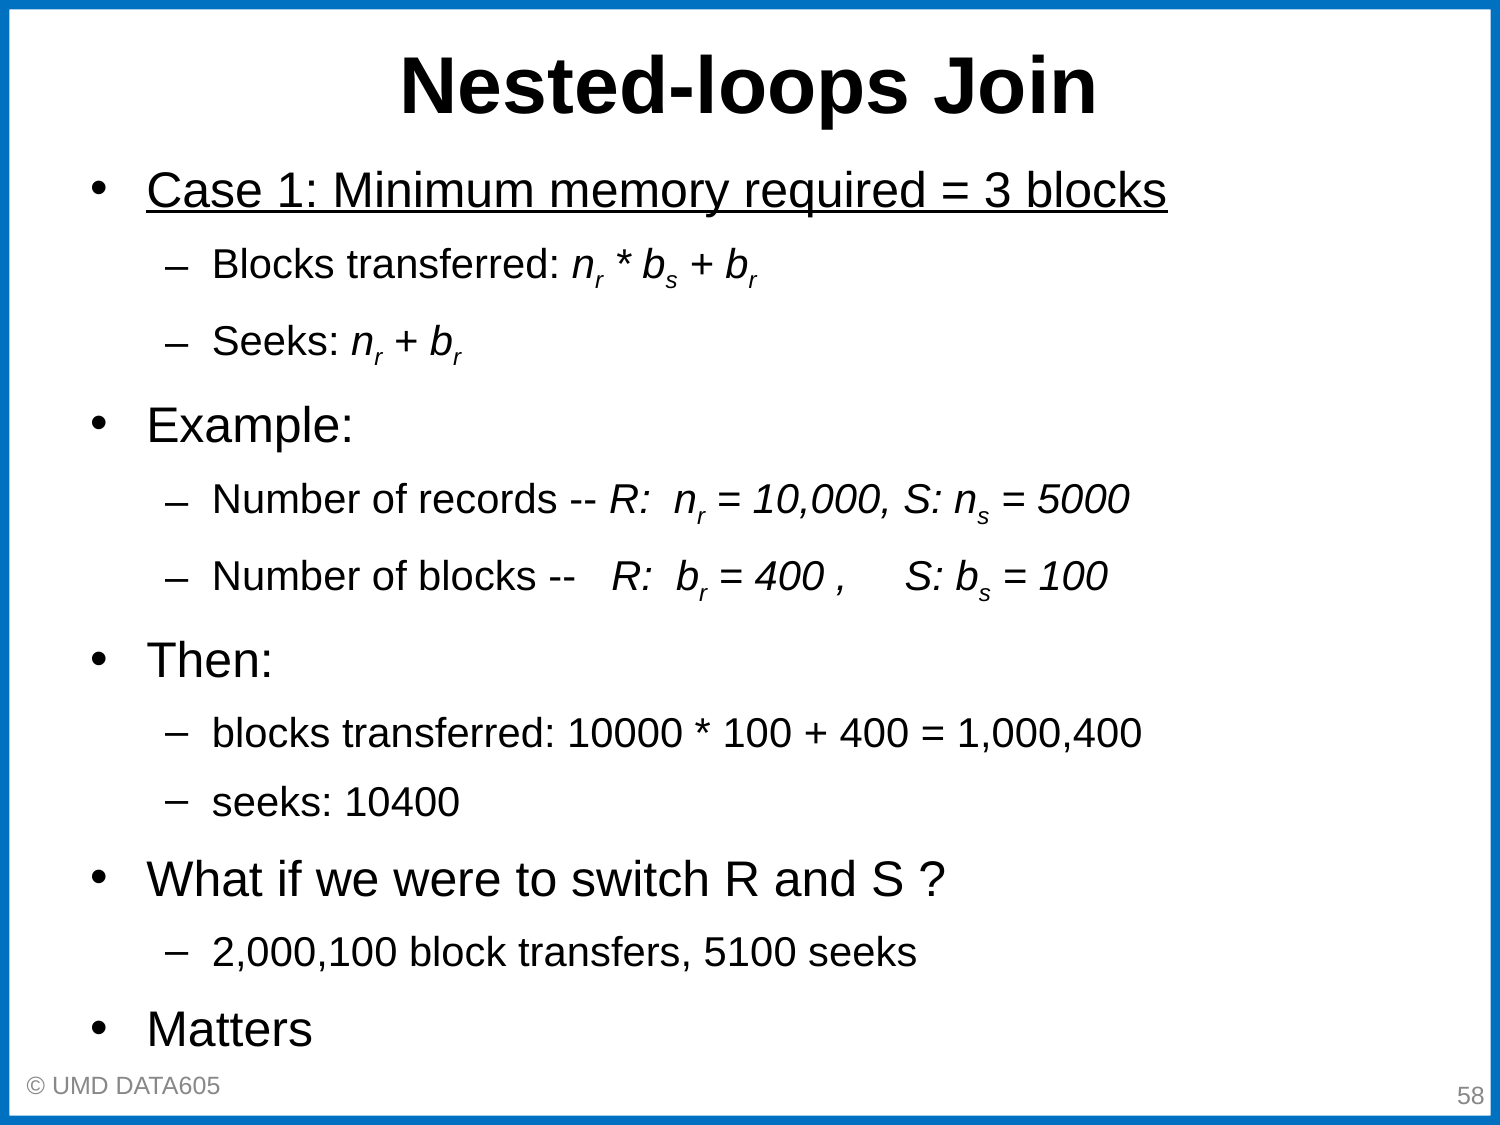

# Nested-loops Join
Case 1: Minimum memory required = 3 blocks
Blocks transferred: nr * bs + br
Seeks: nr + br
Example:
Number of records -- R:  nr = 10,000, S: ns = 5000
Number of blocks --   R:  br = 400 ,     S: bs = 100
Then:
blocks transferred: 10000 * 100 + 400 = 1,000,400
seeks: 10400
What if we were to switch R and S ?
2,000,100 block transfers, 5100 seeks
Matters
58